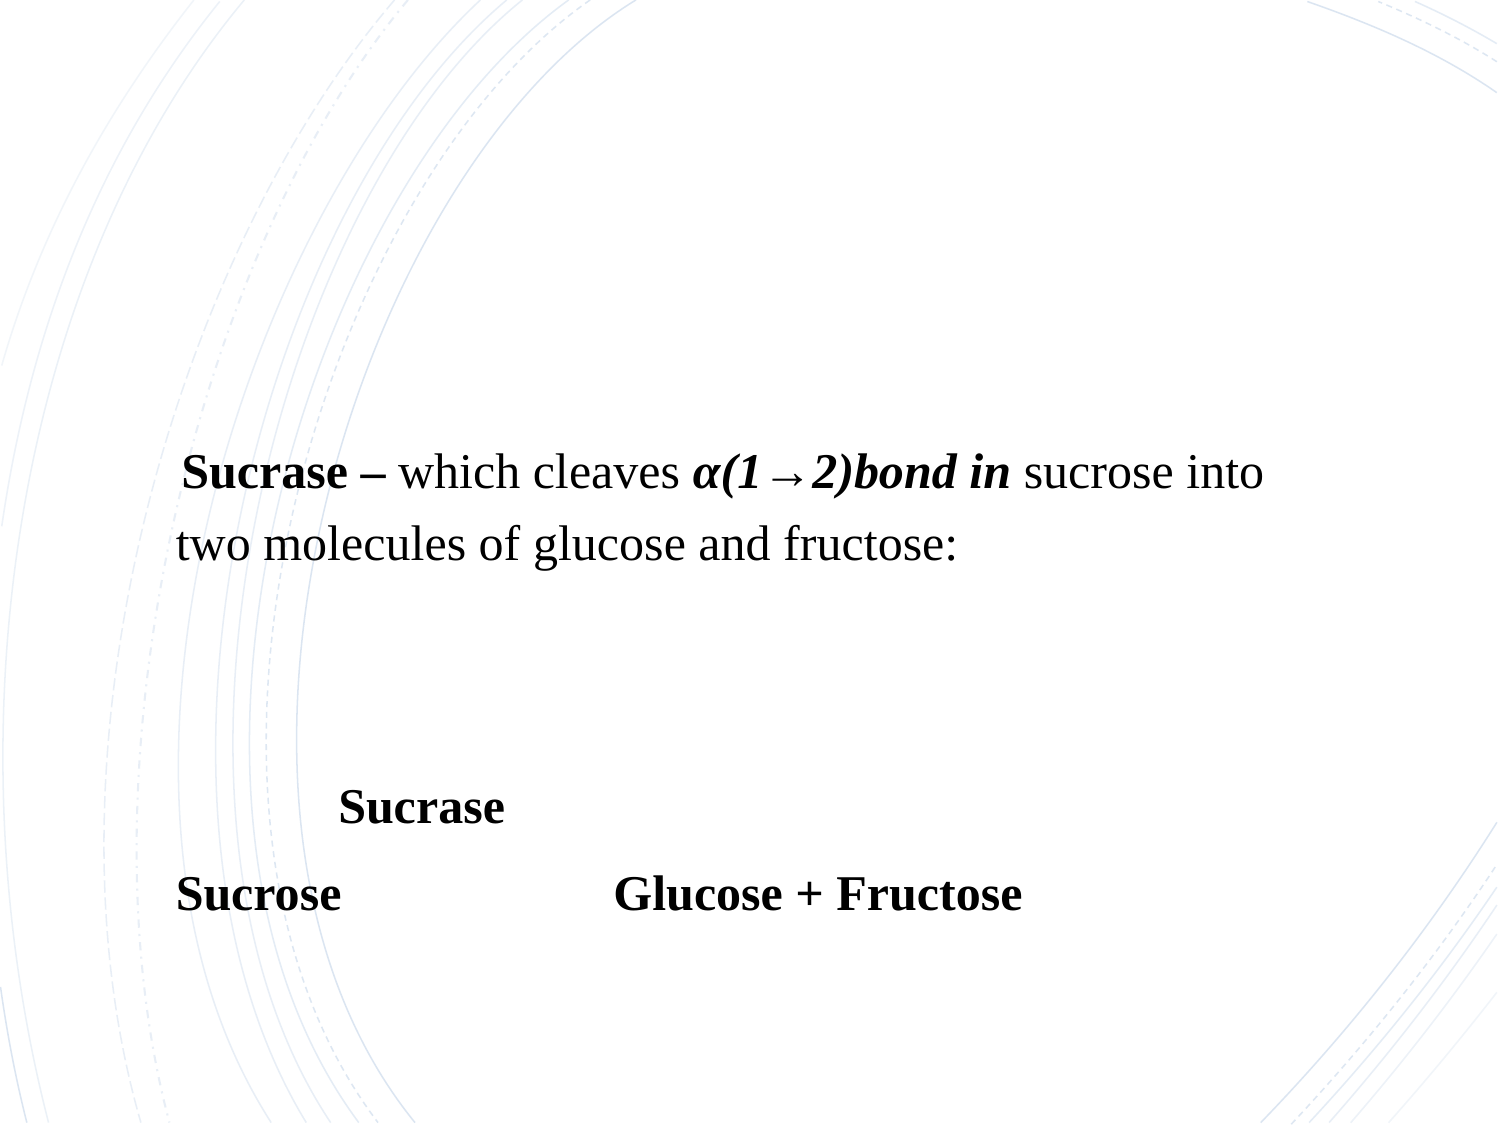

#
 Sucrase – which cleaves α(1→2)bond in sucrose into two molecules of glucose and fructose:

             Sucrase
Sucrose 	           Glucose + Fructose